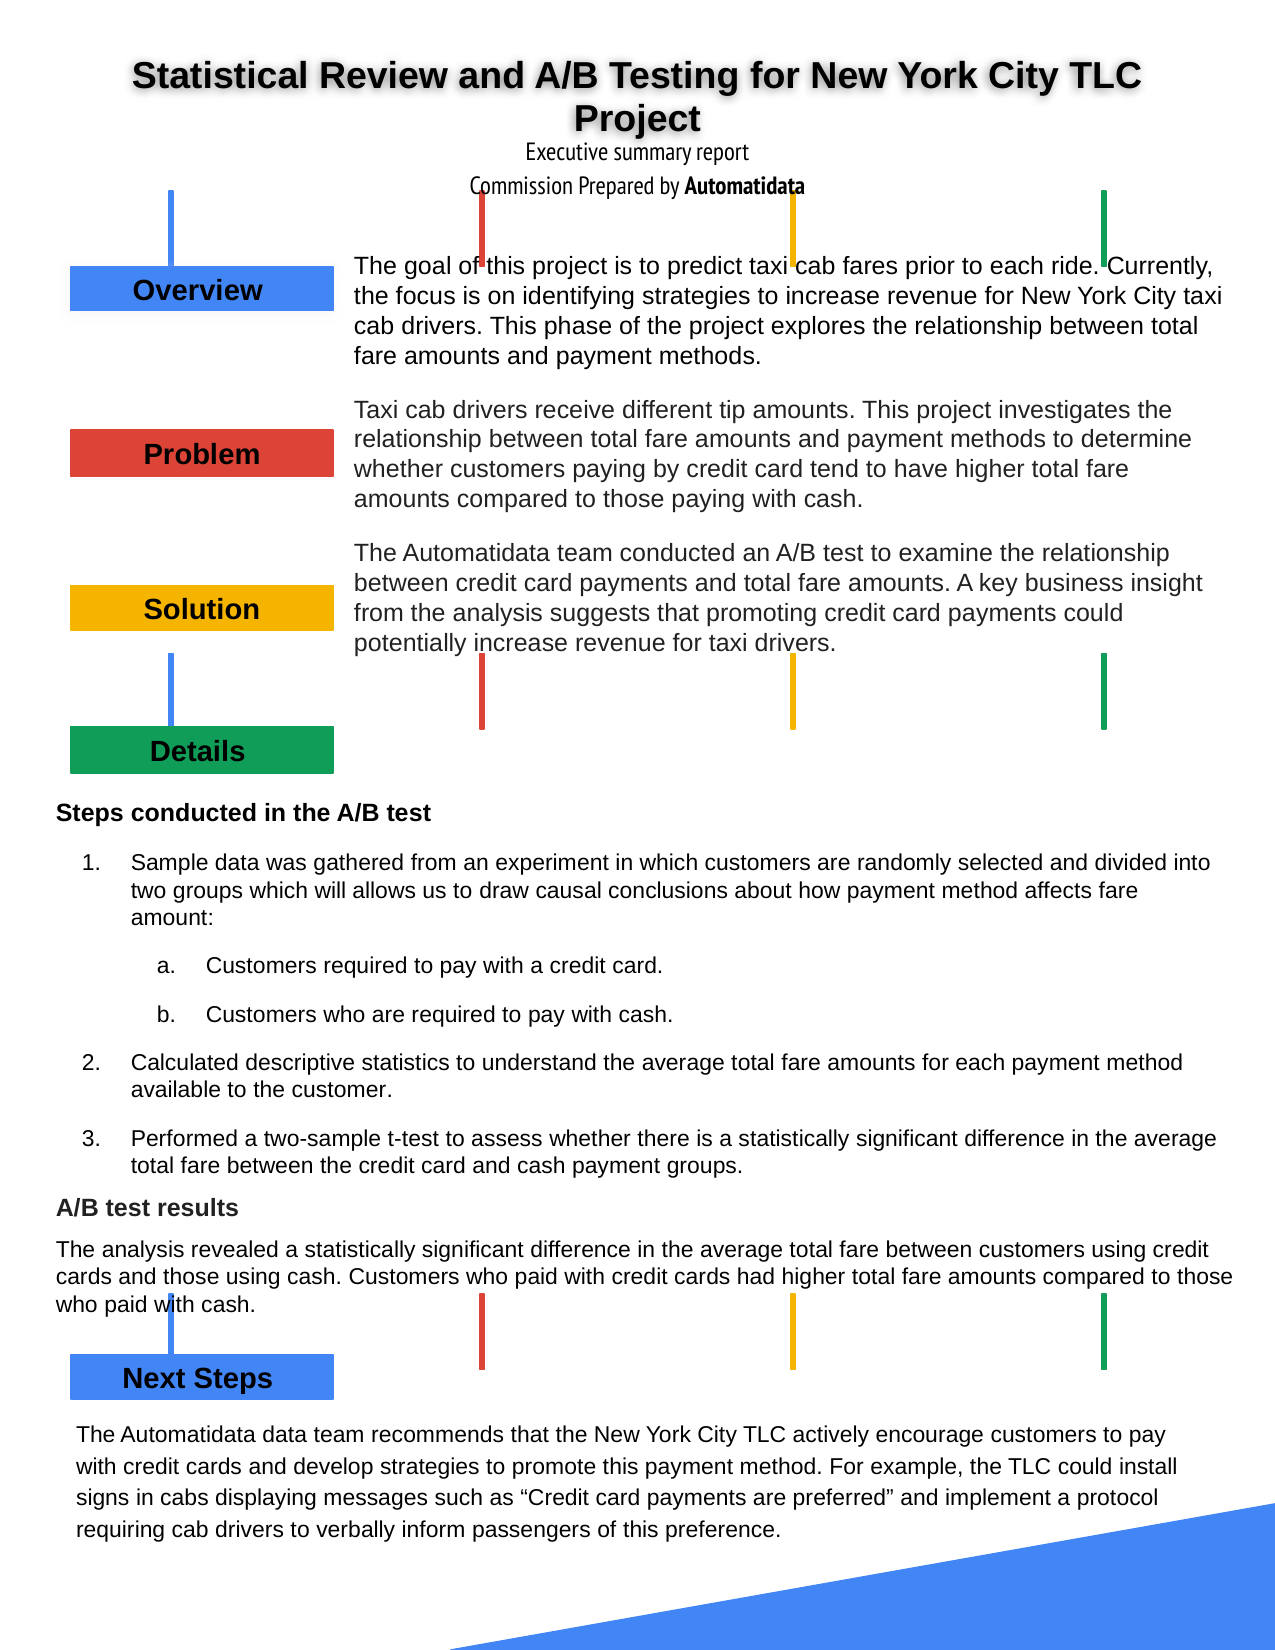

Statistical Review and A/B Testing for New York City TLC Project

Executive summary report
Commission Prepared by Automatidata
The goal of this project is to predict taxi cab fares prior to each ride. Currently, the focus is on identifying strategies to increase revenue for New York City taxi cab drivers. This phase of the project explores the relationship between total fare amounts and payment methods.
Taxi cab drivers receive different tip amounts. This project investigates the relationship between total fare amounts and payment methods to determine whether customers paying by credit card tend to have higher total fare amounts compared to those paying with cash.
The Automatidata team conducted an A/B test to examine the relationship between credit card payments and total fare amounts. A key business insight from the analysis suggests that promoting credit card payments could potentially increase revenue for taxi drivers.
Steps conducted in the A/B test
Sample data was gathered from an experiment in which customers are randomly selected and divided into two groups which will allows us to draw causal conclusions about how payment method affects fare amount:
Customers required to pay with a credit card.
Customers who are required to pay with cash.
Calculated descriptive statistics to understand the average total fare amounts for each payment method available to the customer.
Performed a two-sample t-test to assess whether there is a statistically significant difference in the average total fare between the credit card and cash payment groups.

A/B test results

The analysis revealed a statistically significant difference in the average total fare between customers using credit cards and those using cash. Customers who paid with credit cards had higher total fare amounts compared to those who paid with cash.
The Automatidata data team recommends that the New York City TLC actively encourage customers to pay with credit cards and develop strategies to promote this payment method. For example, the TLC could install signs in cabs displaying messages such as “Credit card payments are preferred” and implement a protocol requiring cab drivers to verbally inform passengers of this preference.